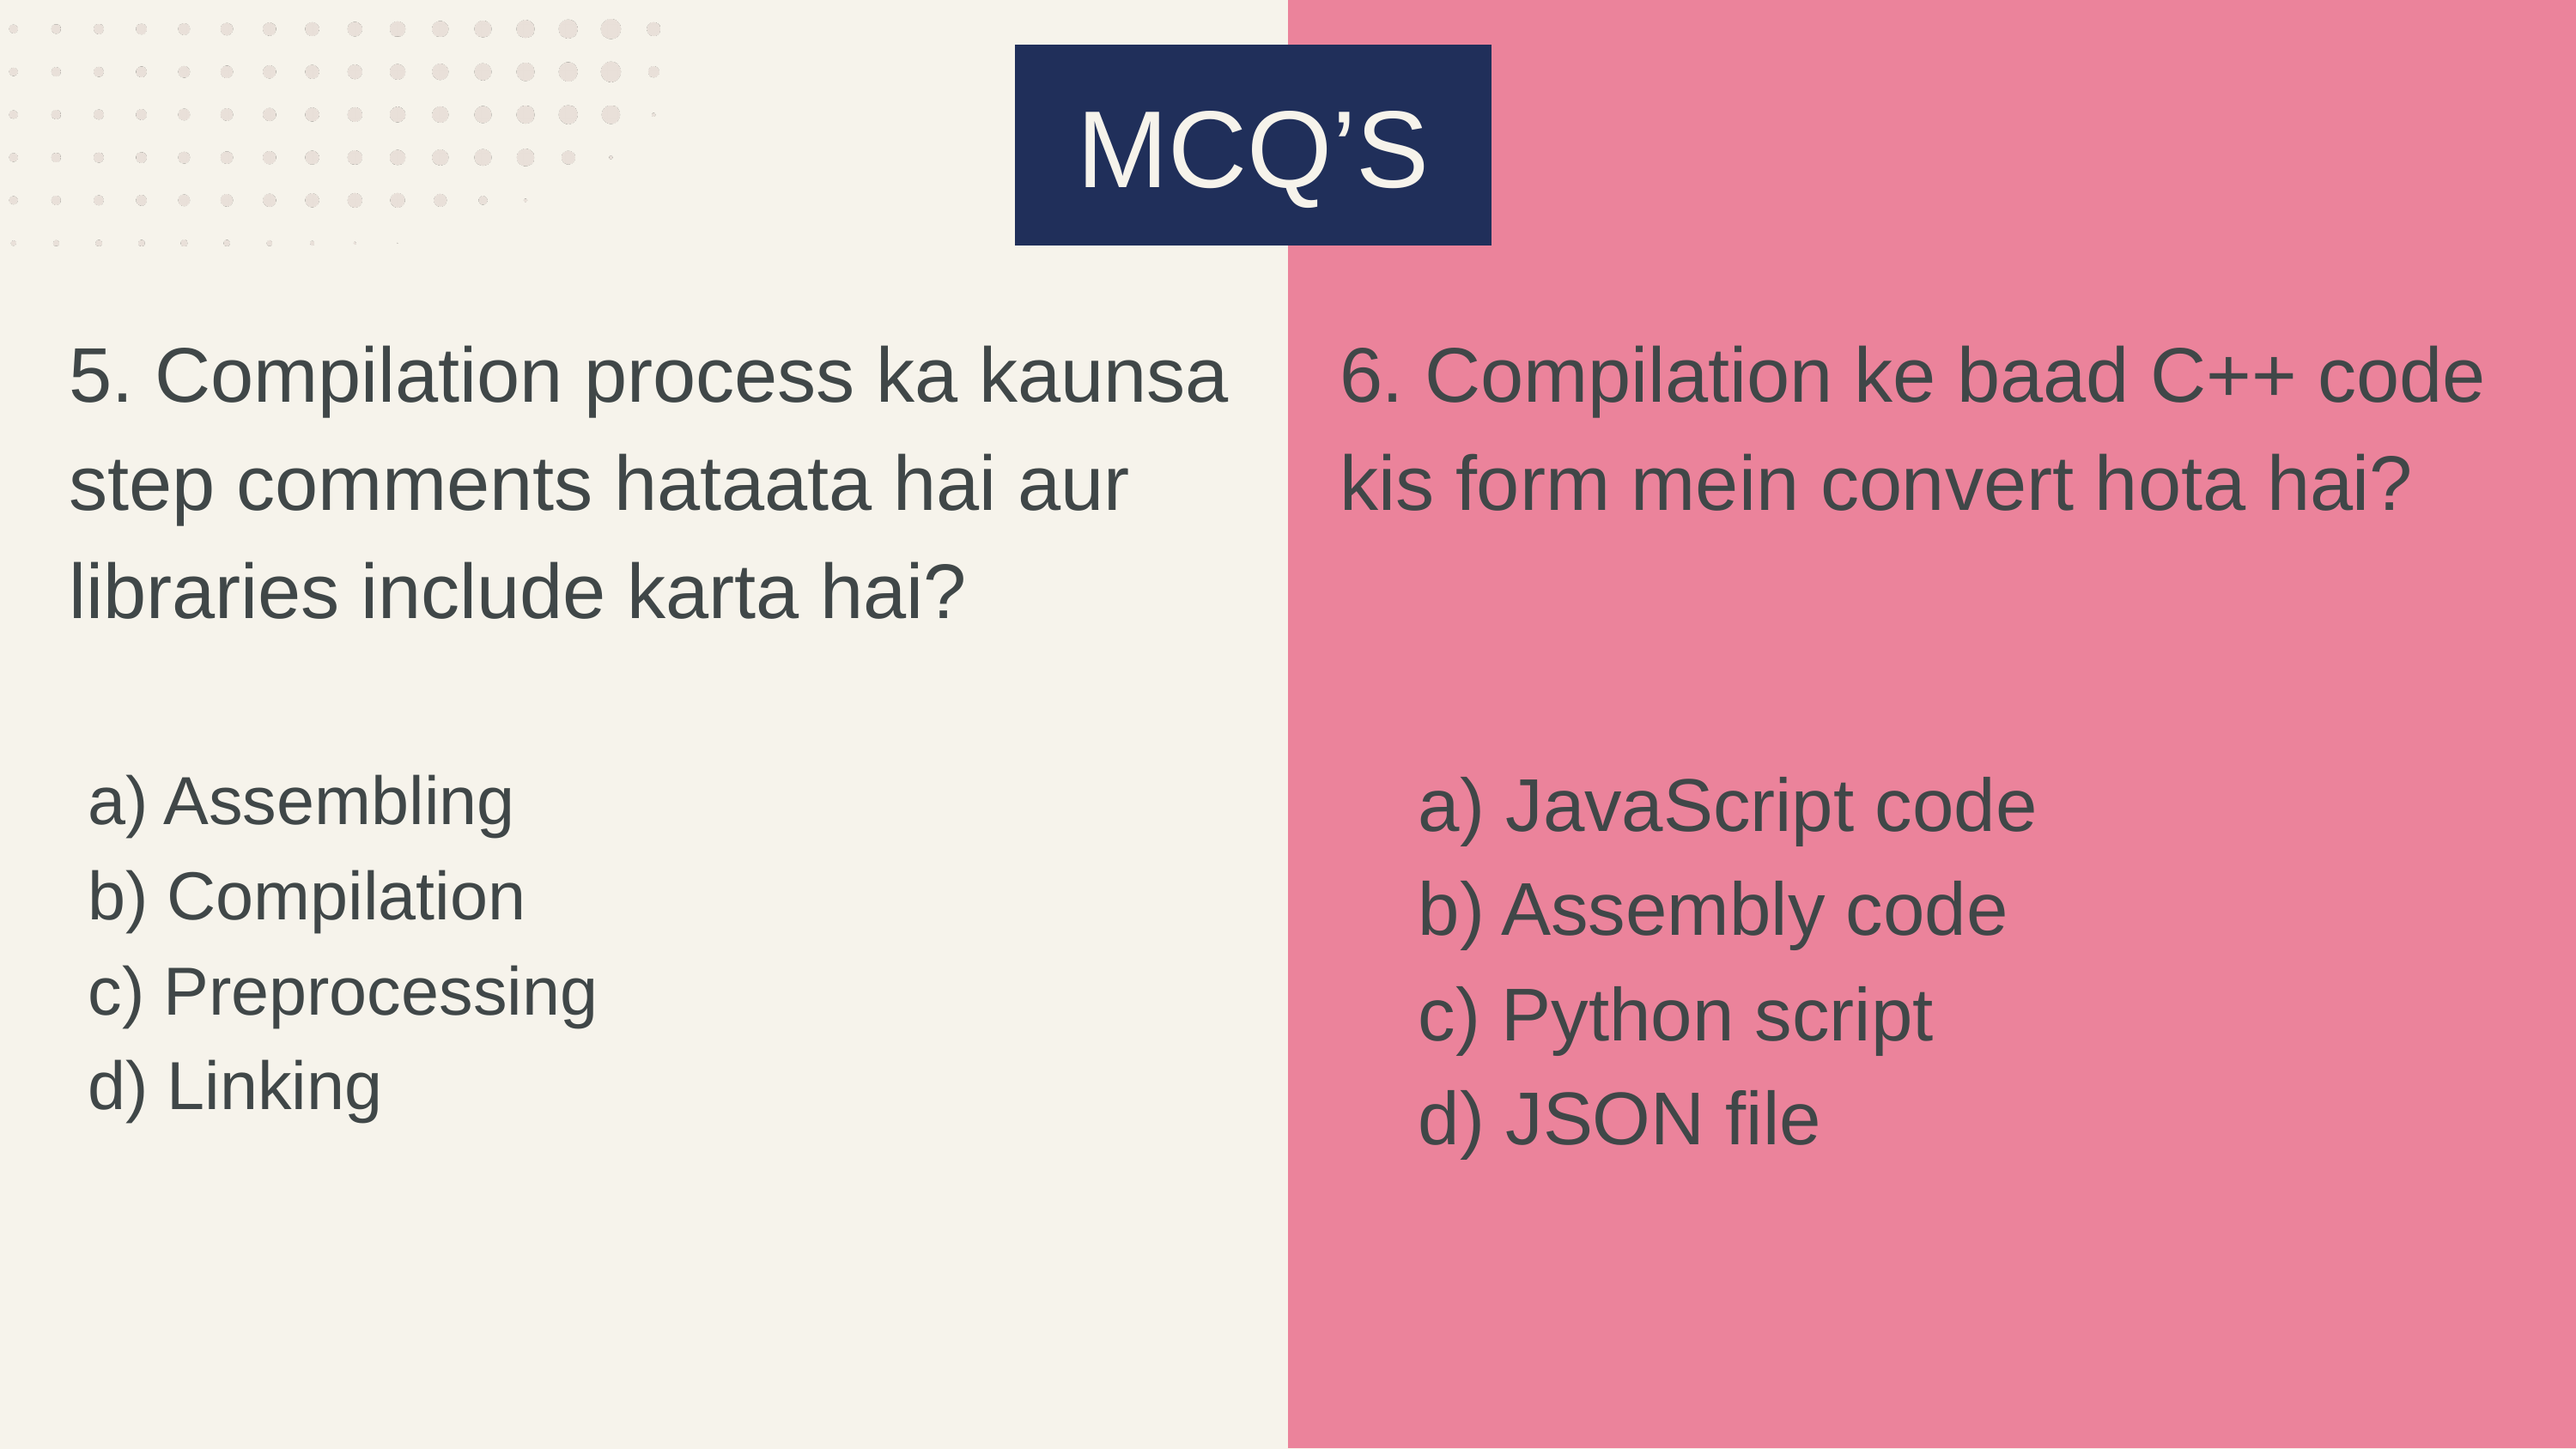

MCQ’S
5. Compilation process ka kaunsa step comments hataata hai aur libraries include karta hai?
6. Compilation ke baad C++ code kis form mein convert hota hai?
 a) JavaScript code
 b) Assembly code
 c) Python script
 d) JSON file
 a) Assembling
 b) Compilation
 c) Preprocessing
 d) Linking